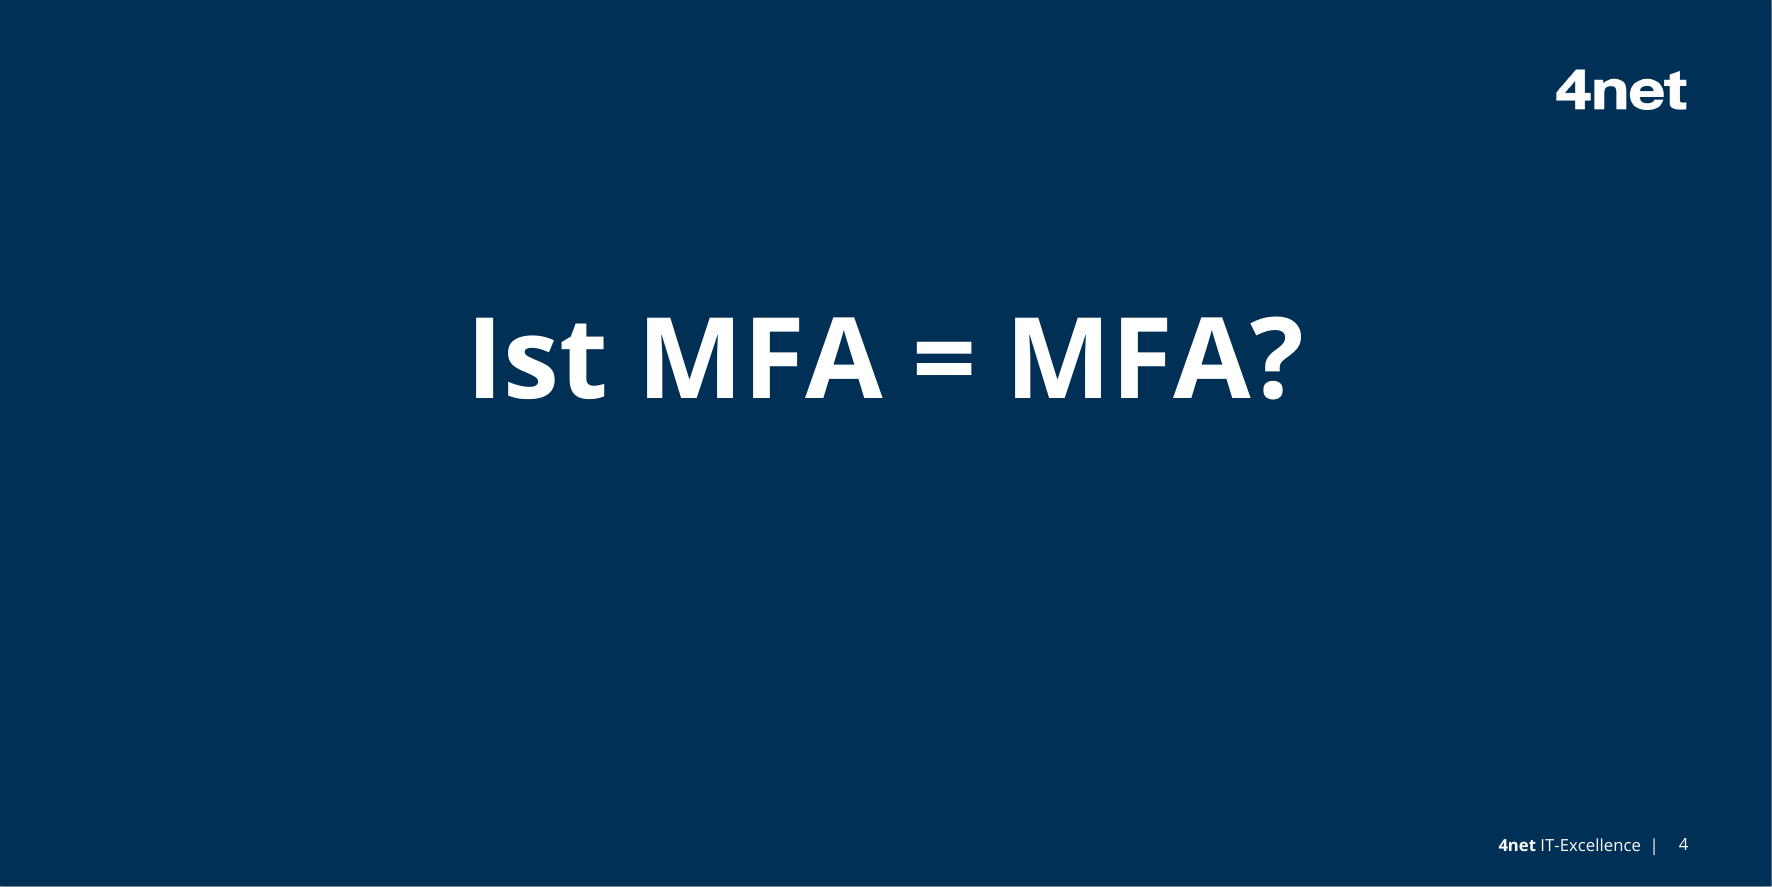

# Ist MFA = MFA?
4net IT-Excellence  |
4